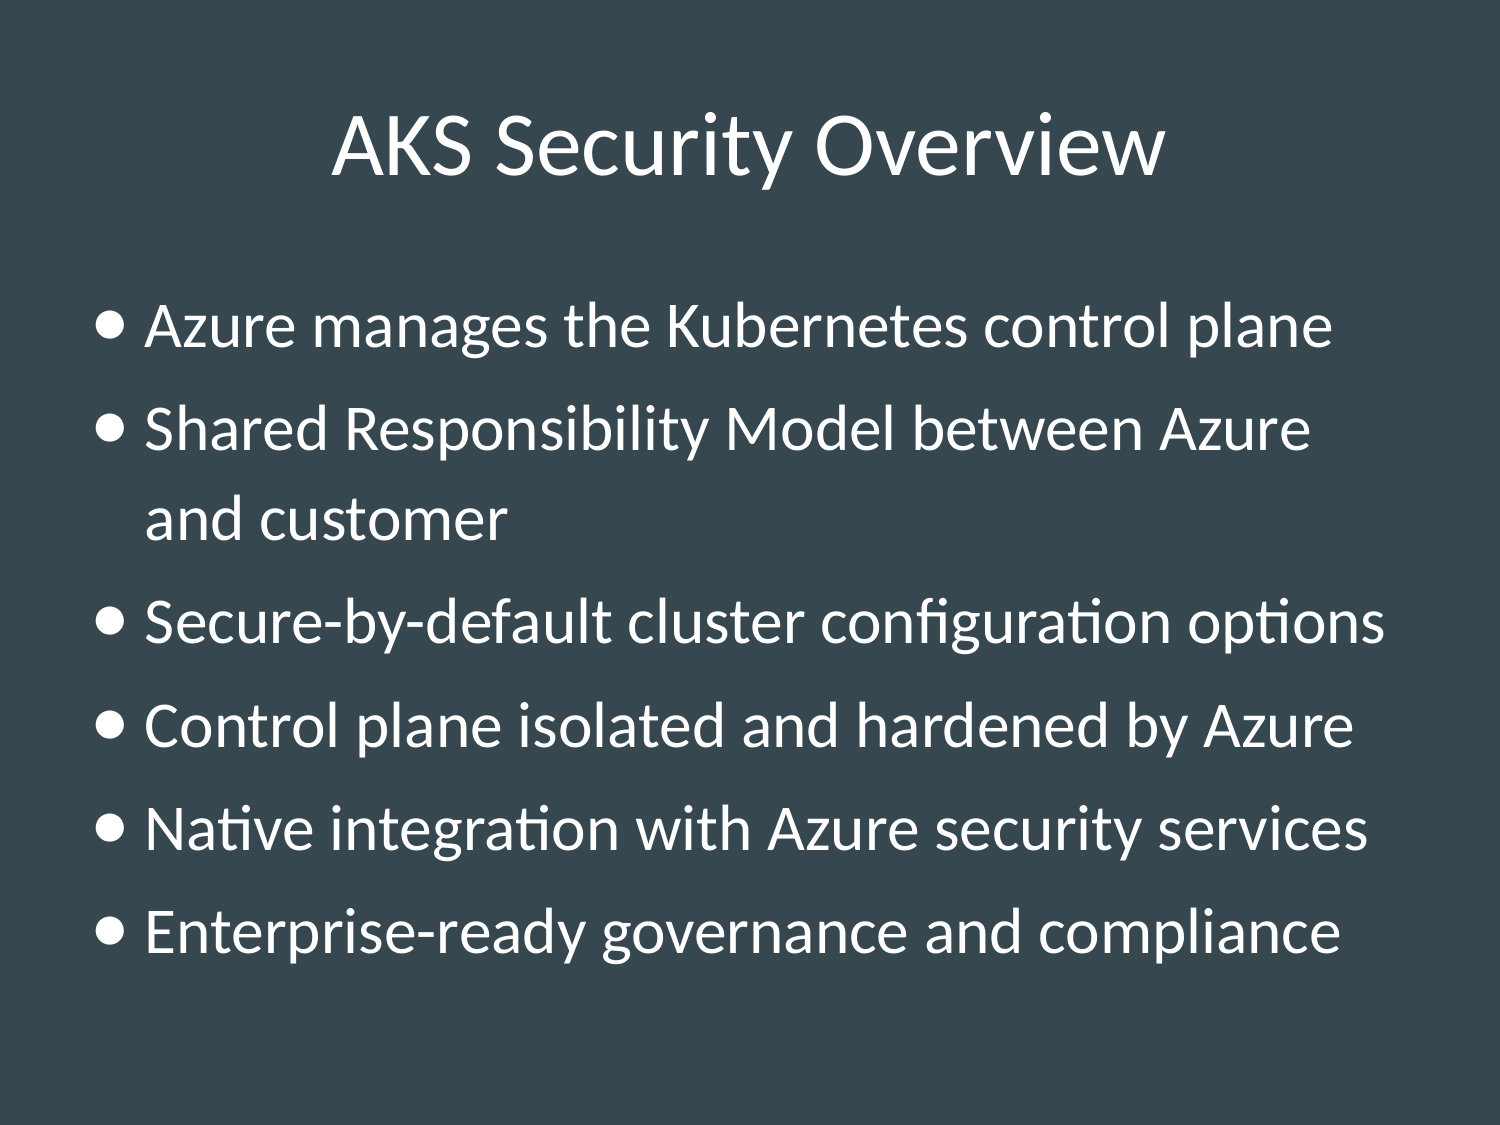

# AKS Security Overview
Azure manages the Kubernetes control plane
Shared Responsibility Model between Azure and customer
Secure-by-default cluster configuration options
Control plane isolated and hardened by Azure
Native integration with Azure security services
Enterprise-ready governance and compliance